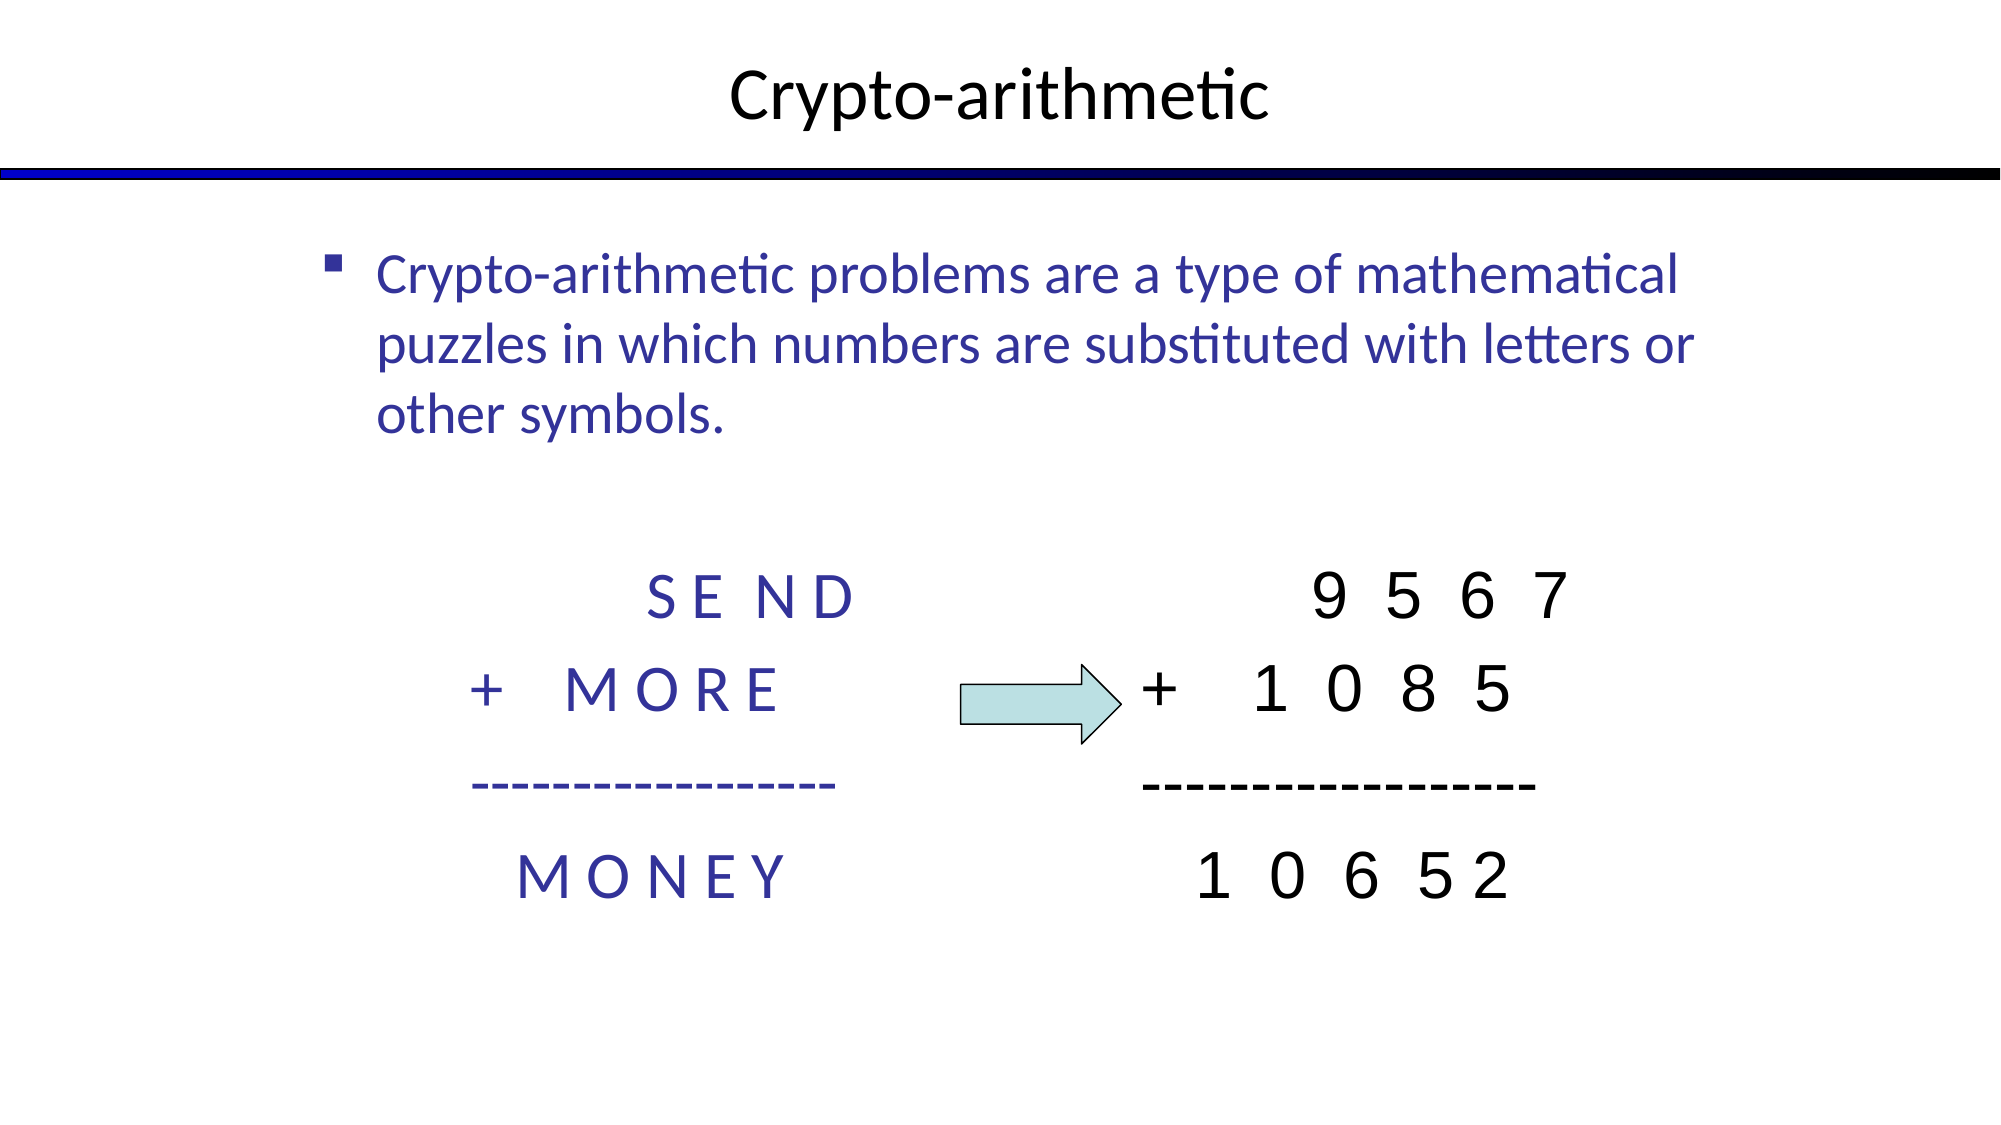

# Crypto-arithmetic
Crypto-arithmetic problems are a type of mathematical puzzles in which numbers are substituted with letters or other symbols.

    	        S E  N D
          +    M O R E
          ------------------
             M O N E Y

            	9  5  6  7
          +    1  0  8  5
          ------------------
             1  0  6  5 2